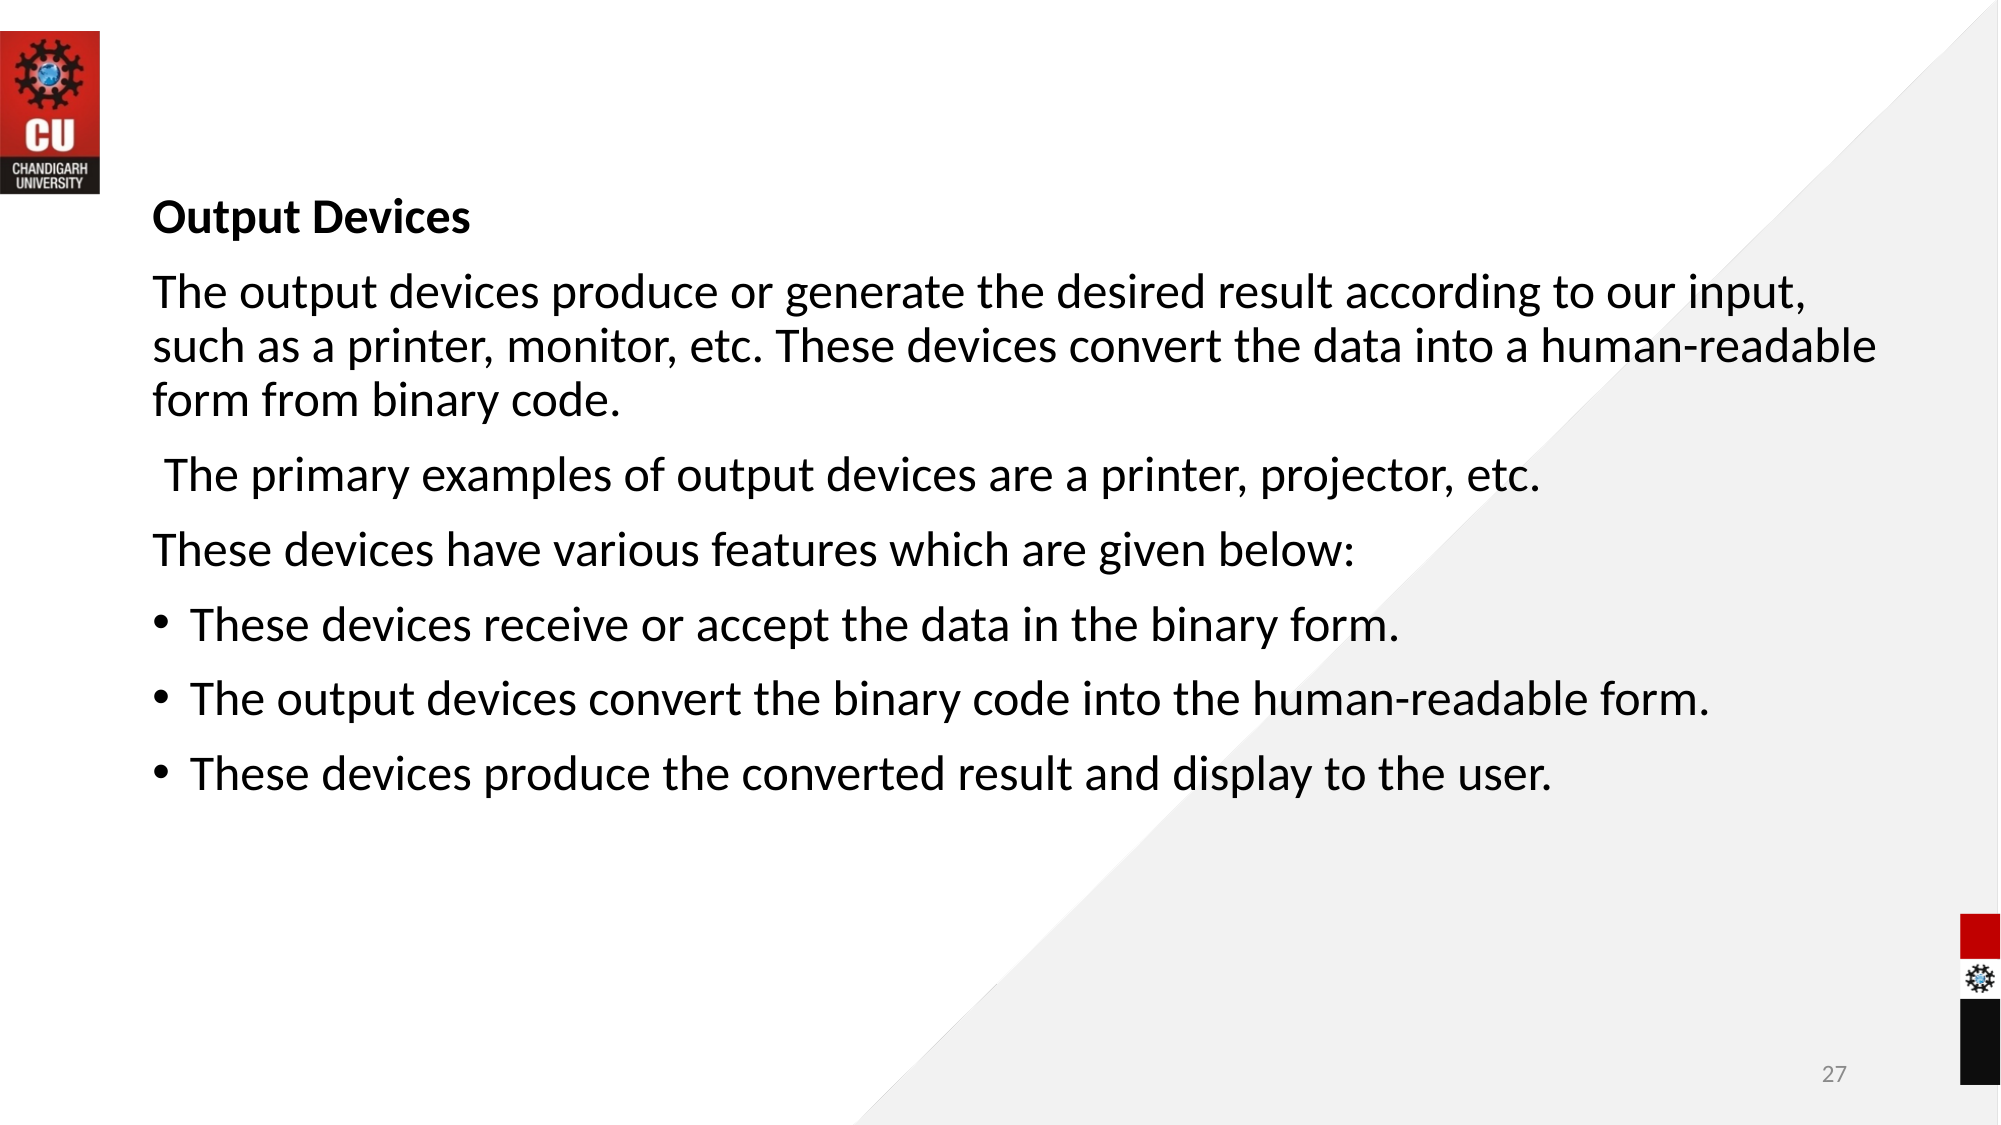

Output Devices
The output devices produce or generate the desired result according to our input, such as a printer, monitor, etc. These devices convert the data into a human-readable form from binary code.
 The primary examples of output devices are a printer, projector, etc.
These devices have various features which are given below:
These devices receive or accept the data in the binary form.
The output devices convert the binary code into the human-readable form.
These devices produce the converted result and display to the user.

27